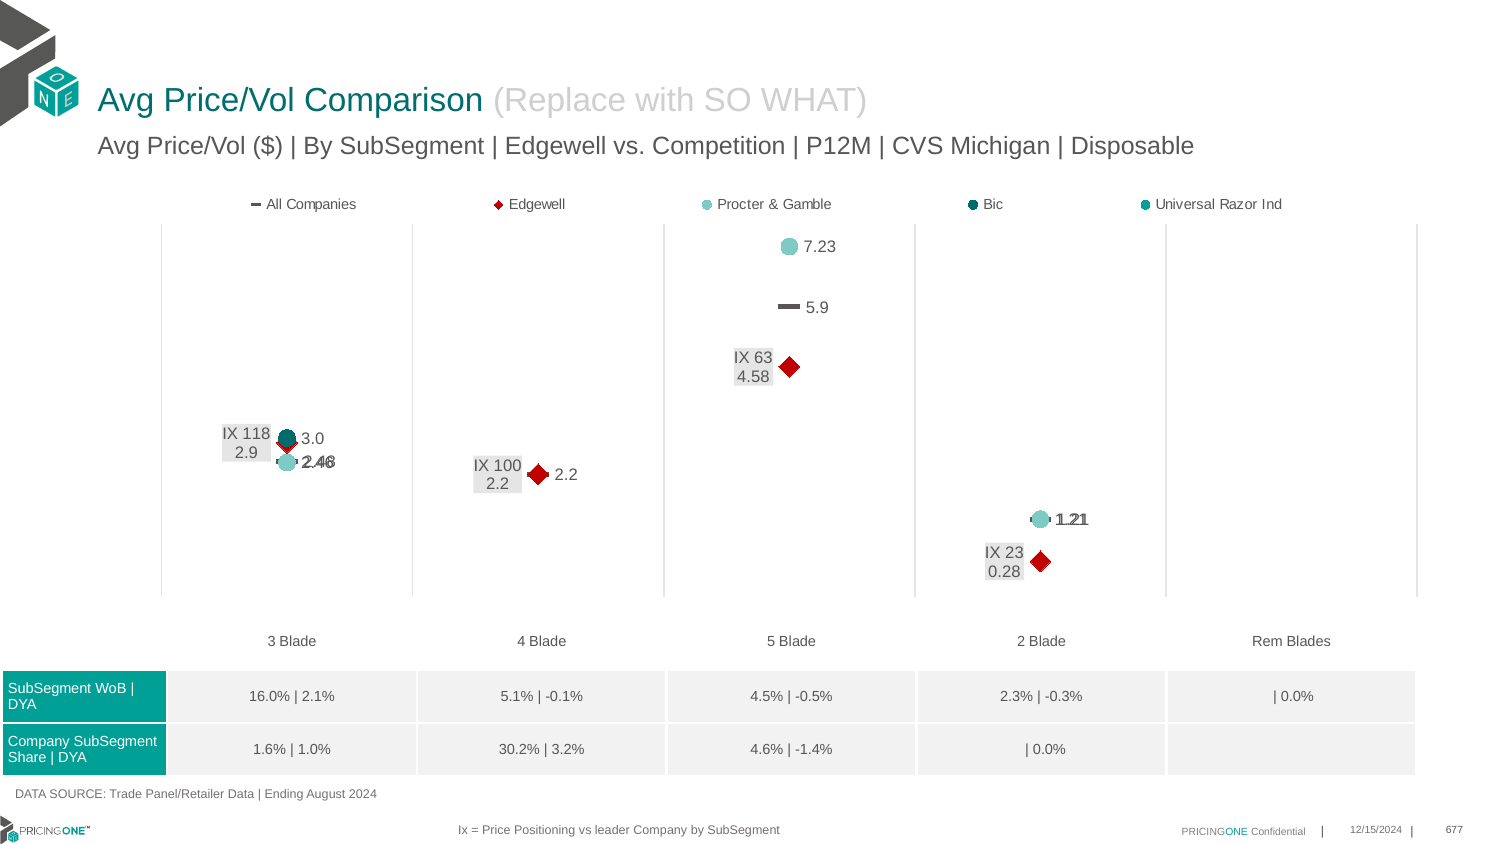

# Avg Price/Vol Comparison (Replace with SO WHAT)
Avg Price/Vol ($) | By SubSegment | Edgewell vs. Competition | P12M | CVS Michigan | Disposable

### Chart

| Category | All Companies | Edgewell | Procter & Gamble | Bic | Universal Razor Ind |
|---|---|---|---|---|---|
| IX 118 | 2.48 | 2.9 | 2.46 | 3.0 | None |
| IX 100 | 2.2 | 2.2 | None | None | None |
| IX 63 | 5.9 | 4.58 | 7.23 | None | None |
| IX 23 | 1.21 | 0.28 | 1.21 | None | None |
| None | None | None | None | None | None |
|  | 3 Blade | 4 Blade | 5 Blade | 2 Blade | Rem Blades |
| --- | --- | --- | --- | --- | --- |
| SubSegment WoB | DYA | 16.0% | 2.1% | 5.1% | -0.1% | 4.5% | -0.5% | 2.3% | -0.3% | | 0.0% |
| Company SubSegment Share | DYA | 1.6% | 1.0% | 30.2% | 3.2% | 4.6% | -1.4% | | 0.0% |  |
DATA SOURCE: Trade Panel/Retailer Data | Ending August 2024
Ix = Price Positioning vs leader Company by SubSegment
12/15/2024
677